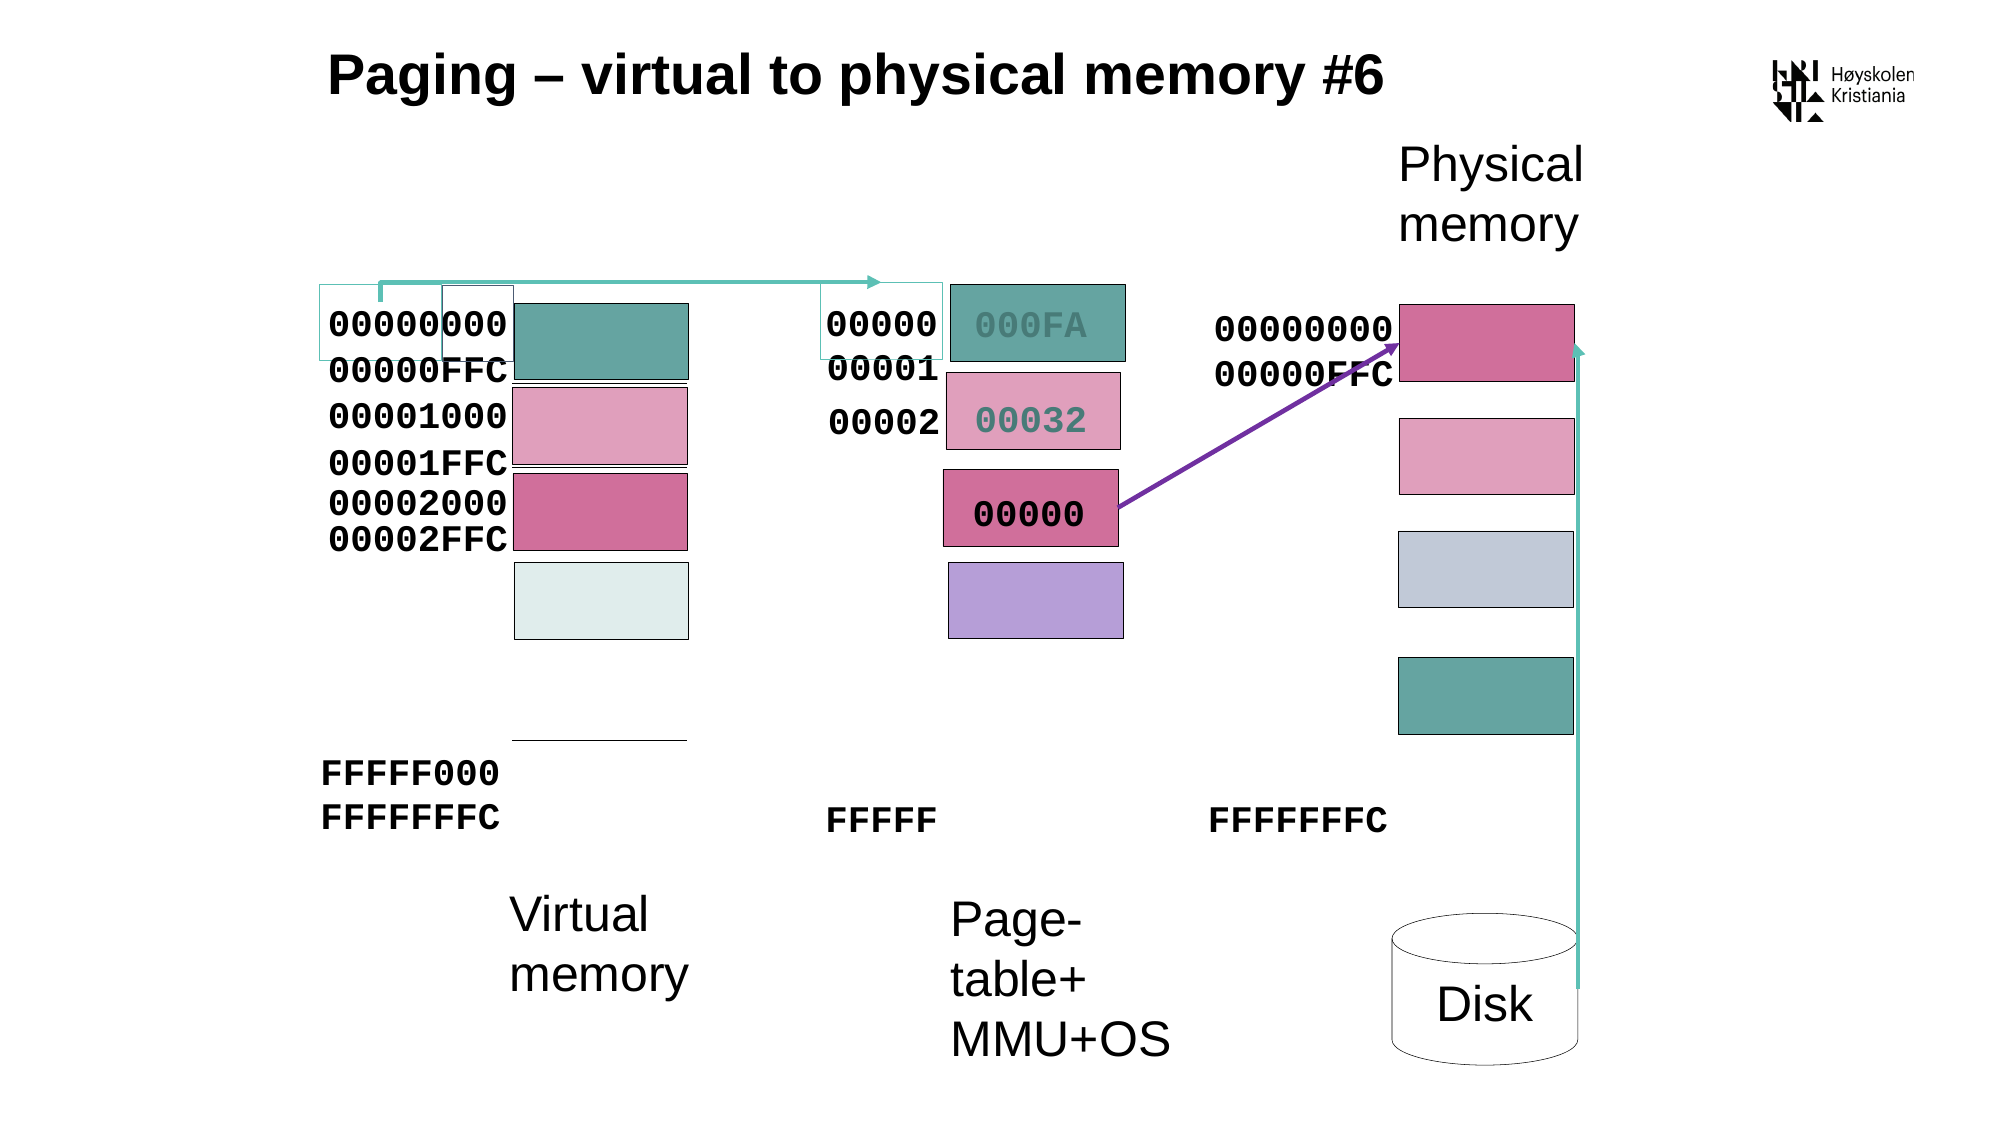

# Paging – virtual to physical memory #6
Physical
memory

00000
00001

00002

FFFFF

00000000

00000FFC
00001000

00001FFC
00002000

00002FFC

FFFFF000
FFFFFFFC
000FA
00000000

00000FFC
00032

00000

FFFFFFFC
Virtual
memory
Page-
table+
MMU+OS
Disk